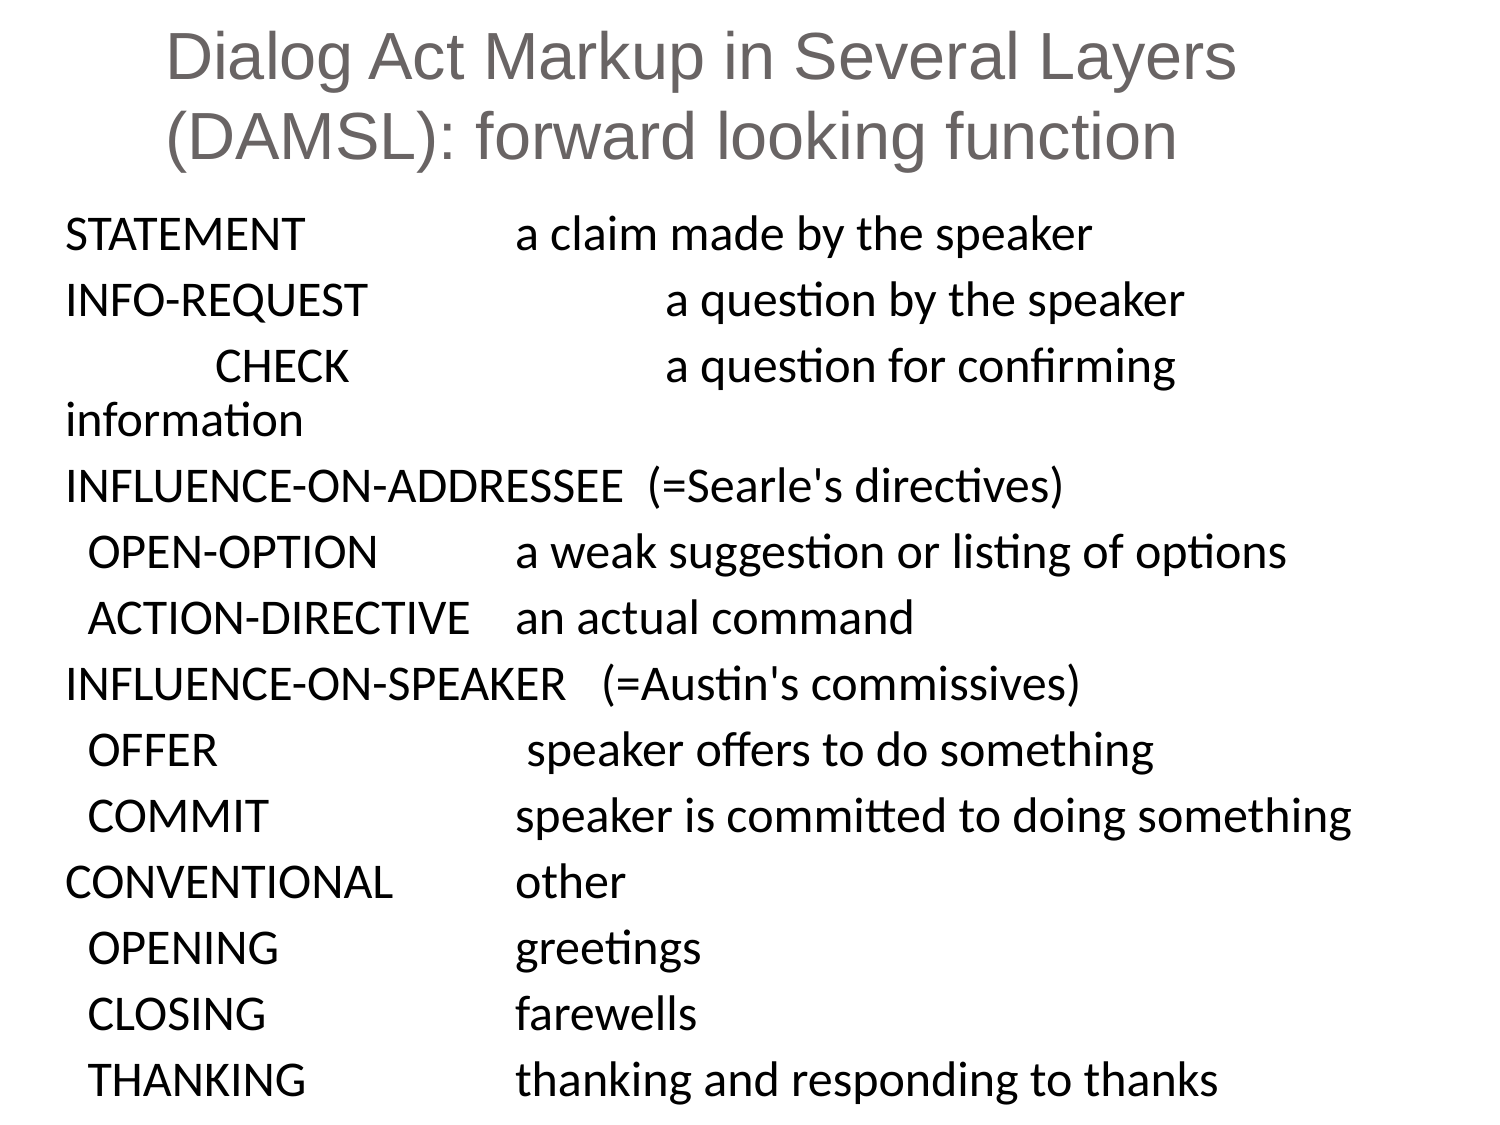

# Dialog Act Markup in Several Layers (DAMSL): forward looking function
STATEMENT  		a claim made by the speaker
INFO-REQUEST 		a question by the speaker
 	CHECK   		a question for confirming information
INFLUENCE-ON-ADDRESSEE  (=Searle's directives)
  OPEN-OPTION     	a weak suggestion or listing of options
  ACTION-DIRECTIVE 	an actual command
INFLUENCE-ON-SPEAKER   (=Austin's commissives)
  OFFER 		 speaker offers to do something
  COMMIT  		speaker is committed to doing something
CONVENTIONAL   	other
  OPENING  		greetings
  CLOSING  		farewells
  THANKING  		thanking and responding to thanks